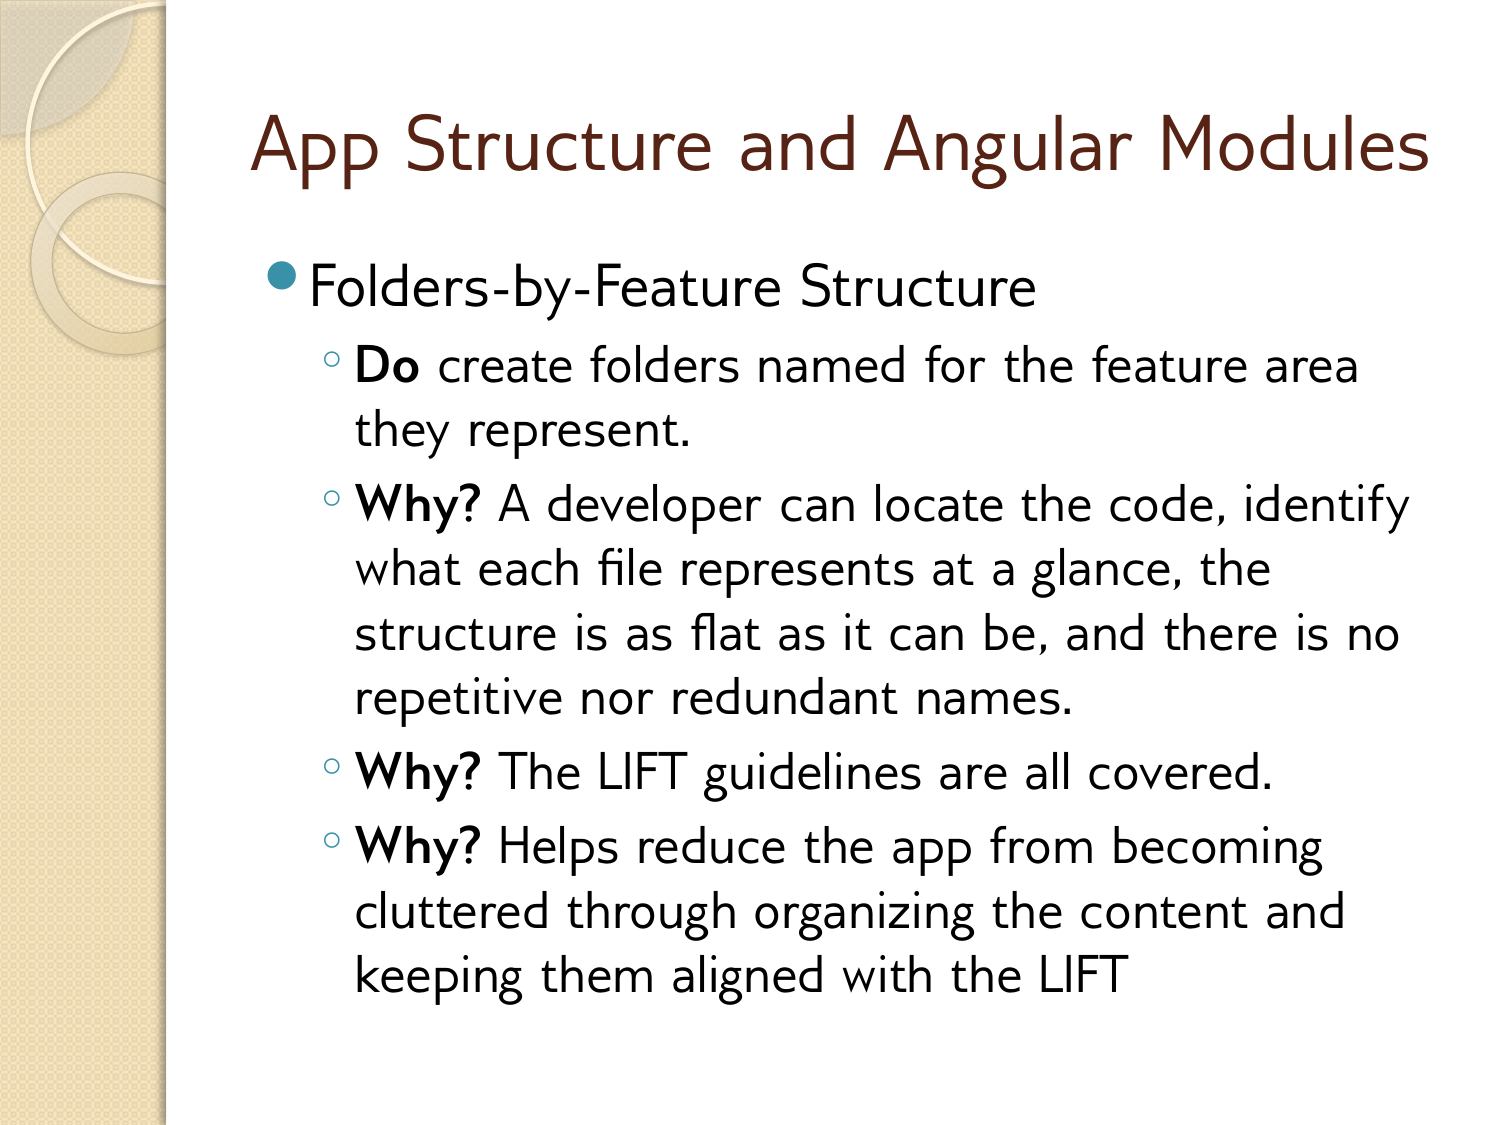

# App Structure and Angular Modules
Folders-by-Feature Structure
Do create folders named for the feature area they represent.
Why? A developer can locate the code, identify what each file represents at a glance, the structure is as flat as it can be, and there is no repetitive nor redundant names.
Why? The LIFT guidelines are all covered.
Why? Helps reduce the app from becoming cluttered through organizing the content and keeping them aligned with the LIFT